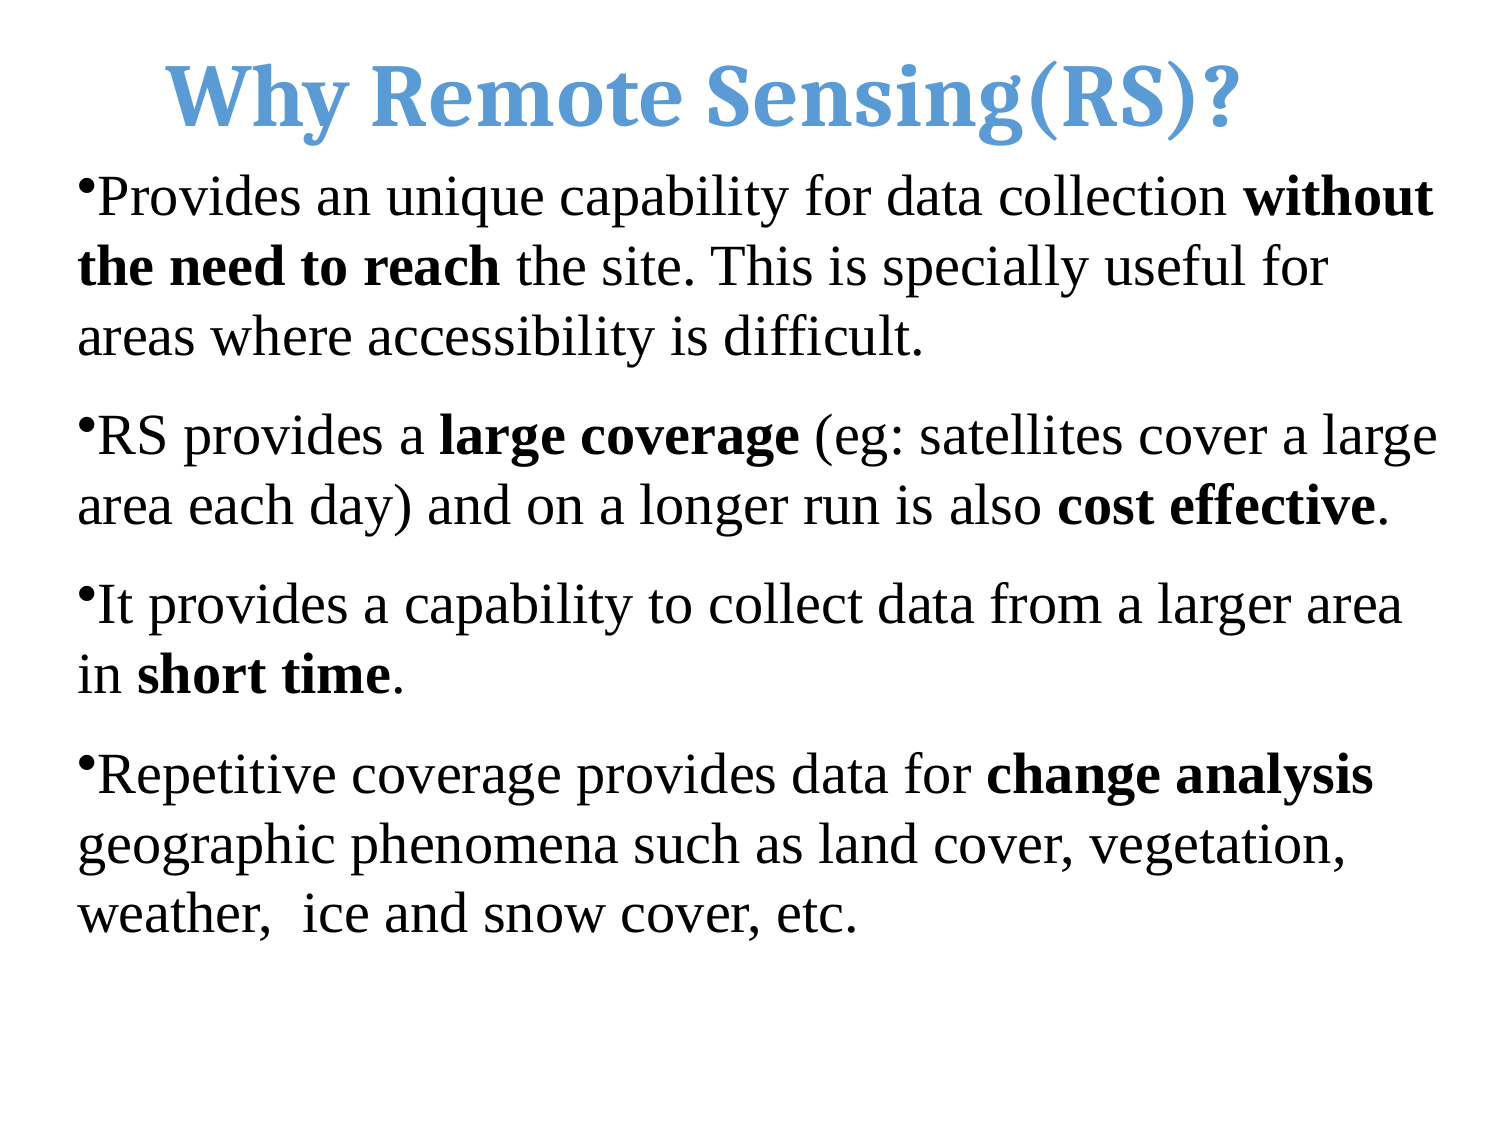

Why Remote Sensing(RS)?
Provides an unique capability for data collection without the need to reach the site. This is specially useful for areas where accessibility is difficult.
RS provides a large coverage (eg: satellites cover a large area each day) and on a longer run is also cost effective.
It provides a capability to collect data from a larger area in short time.
Repetitive coverage provides data for change analysis geographic phenomena such as land cover, vegetation, weather,  ice and snow cover, etc.